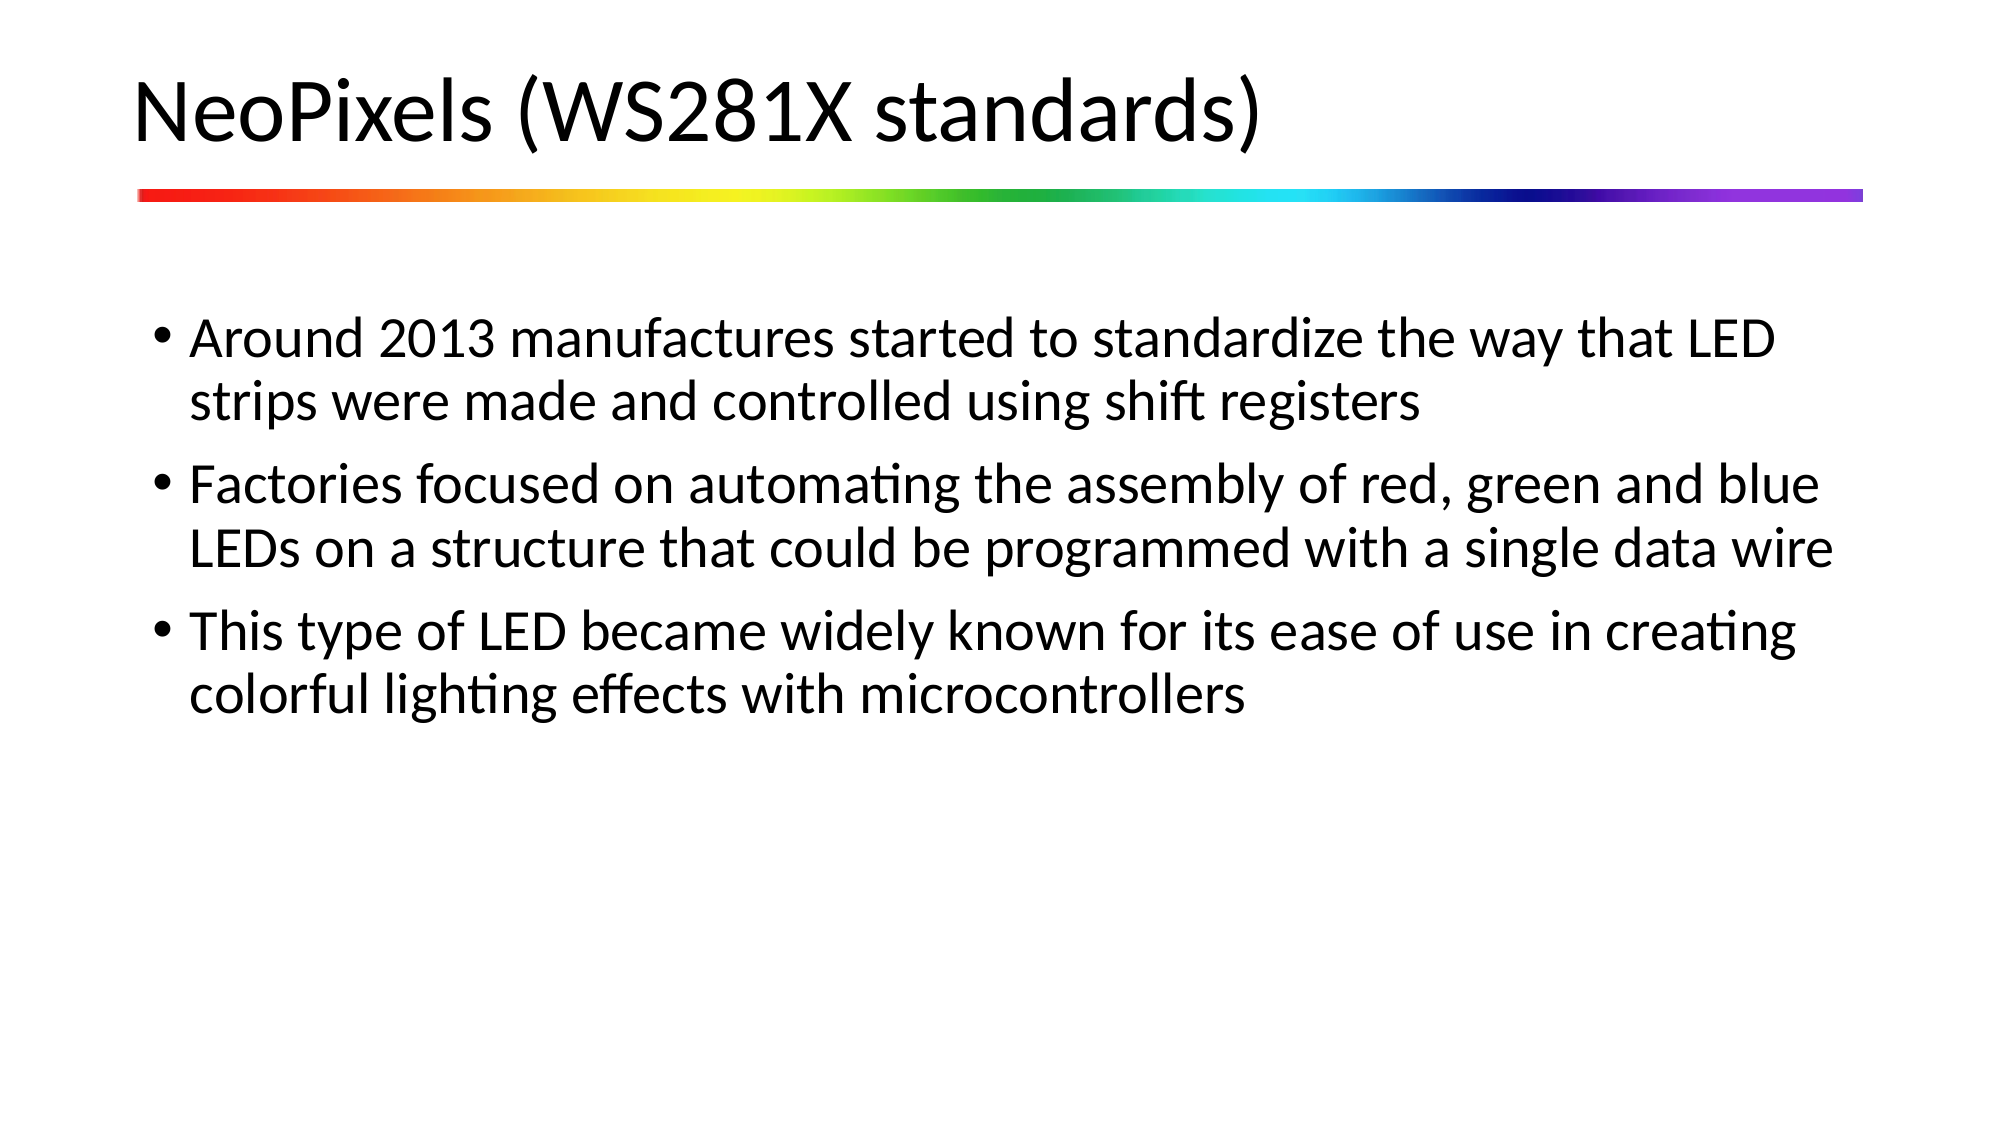

# NeoPixels (WS281X standards)
Around 2013 manufactures started to standardize the way that LED strips were made and controlled using shift registers
Factories focused on automating the assembly of red, green and blue LEDs on a structure that could be programmed with a single data wire
This type of LED became widely known for its ease of use in creating colorful lighting effects with microcontrollers